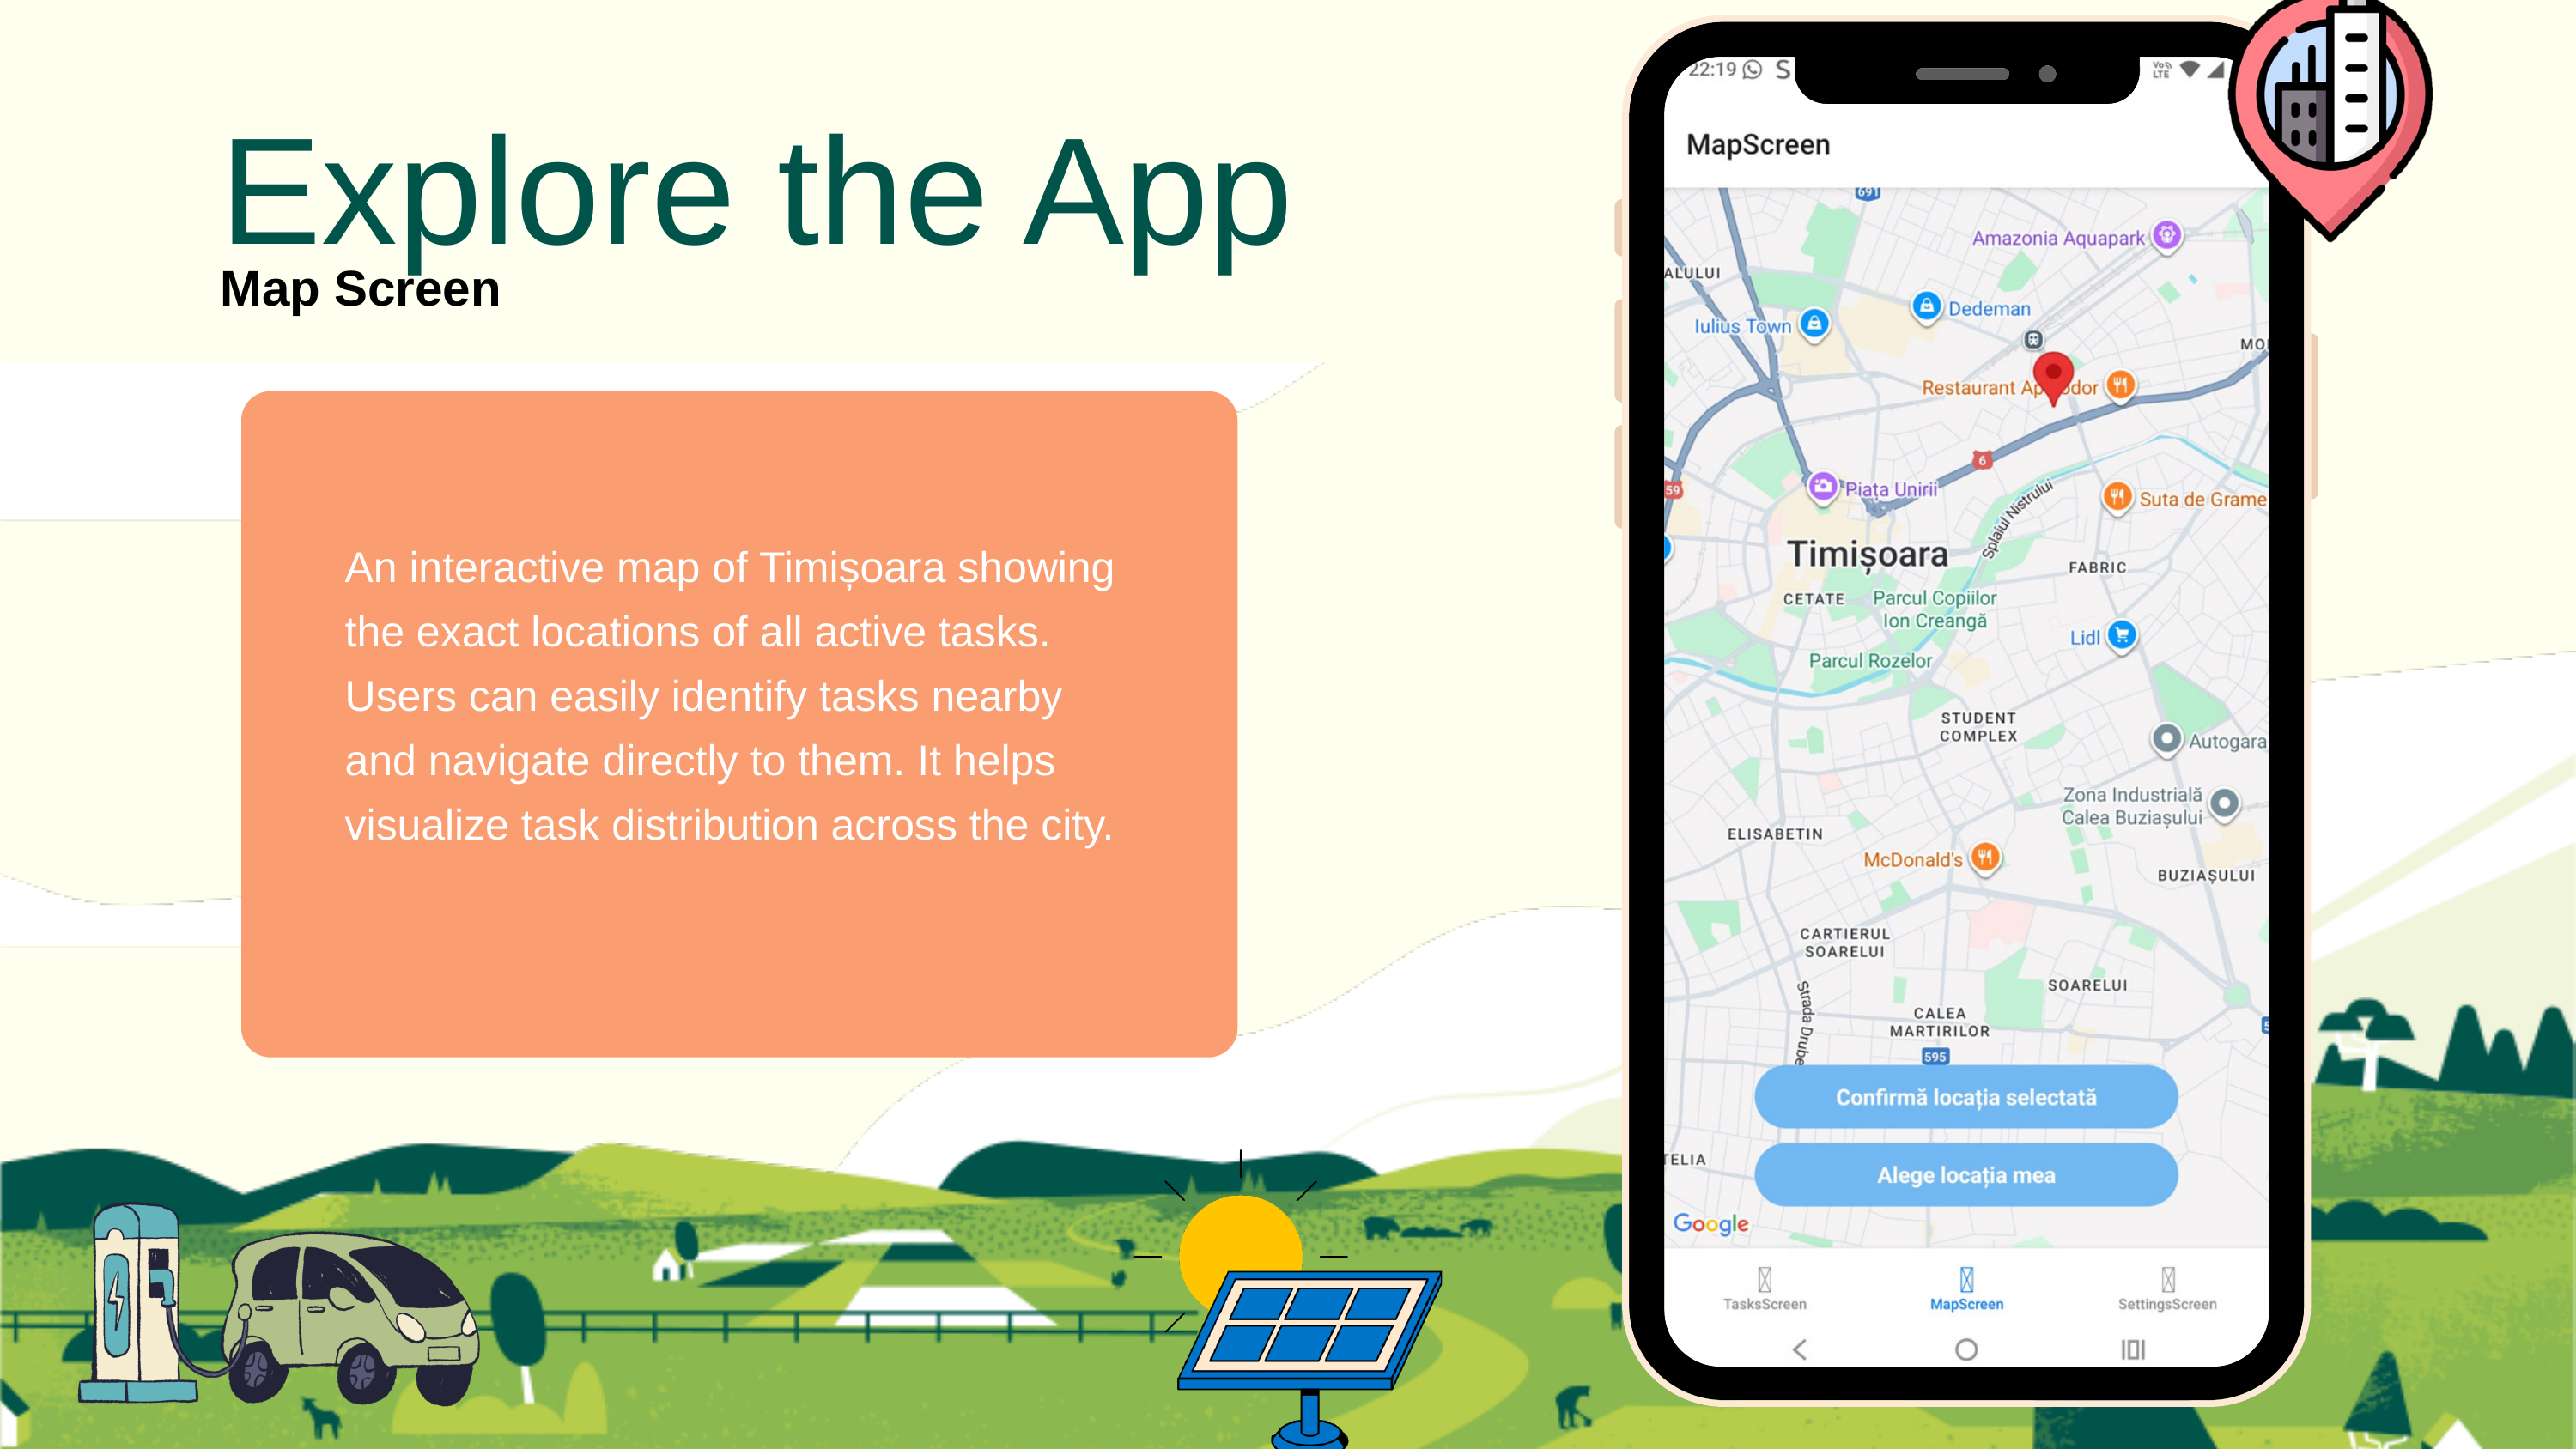

Explore the App
Map Screen

An interactive map of Timișoara showing the exact locations of all active tasks. Users can easily identify tasks nearby and navigate directly to them. It helps visualize task distribution across the city.